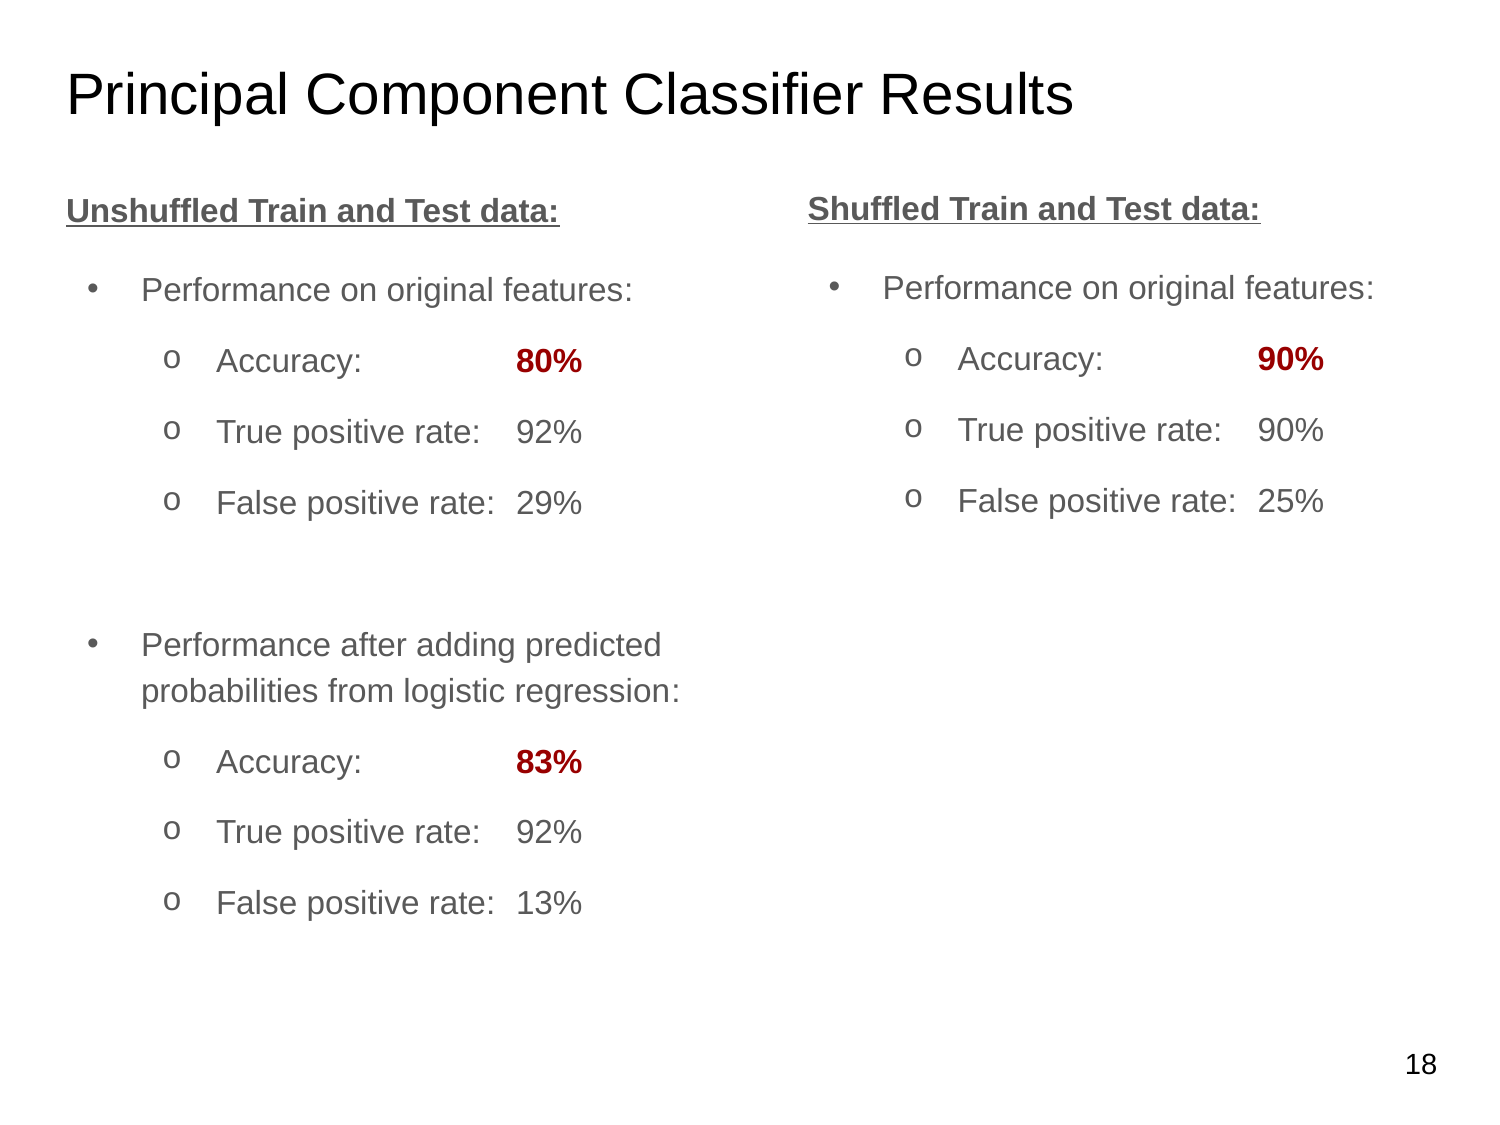

# Principal Component Classifier Results
Shuffled Train and Test data:
Performance on original features:
Accuracy:		90%
True positive rate:	90%
False positive rate: 	25%
Unshuffled Train and Test data:
Performance on original features:
Accuracy:		80%
True positive rate:	92%
False positive rate: 	29%

Performance after adding predicted probabilities from logistic regression:
Accuracy: 	83%
True positive rate:	92%
False positive rate: 	13%
18